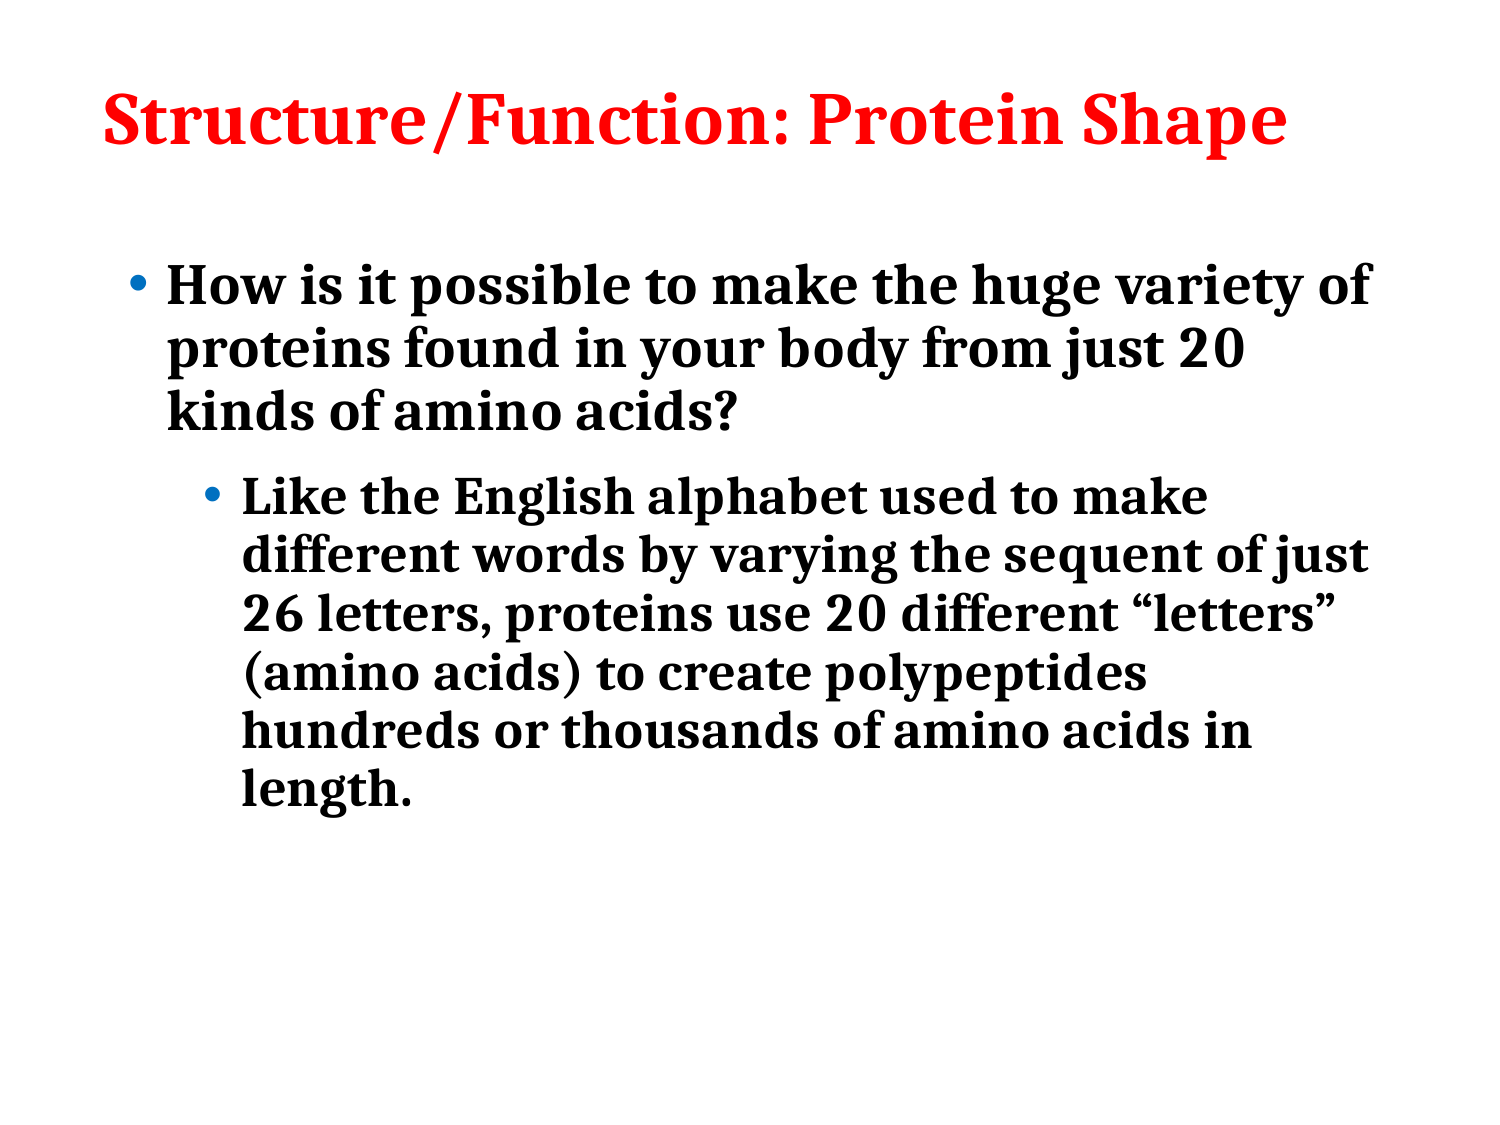

# Structure/Function: Protein Shape
How is it possible to make the huge variety of proteins found in your body from just 20 kinds of amino acids?
Like the English alphabet used to make different words by varying the sequent of just 26 letters, proteins use 20 different “letters” (amino acids) to create polypeptides hundreds or thousands of amino acids in length.